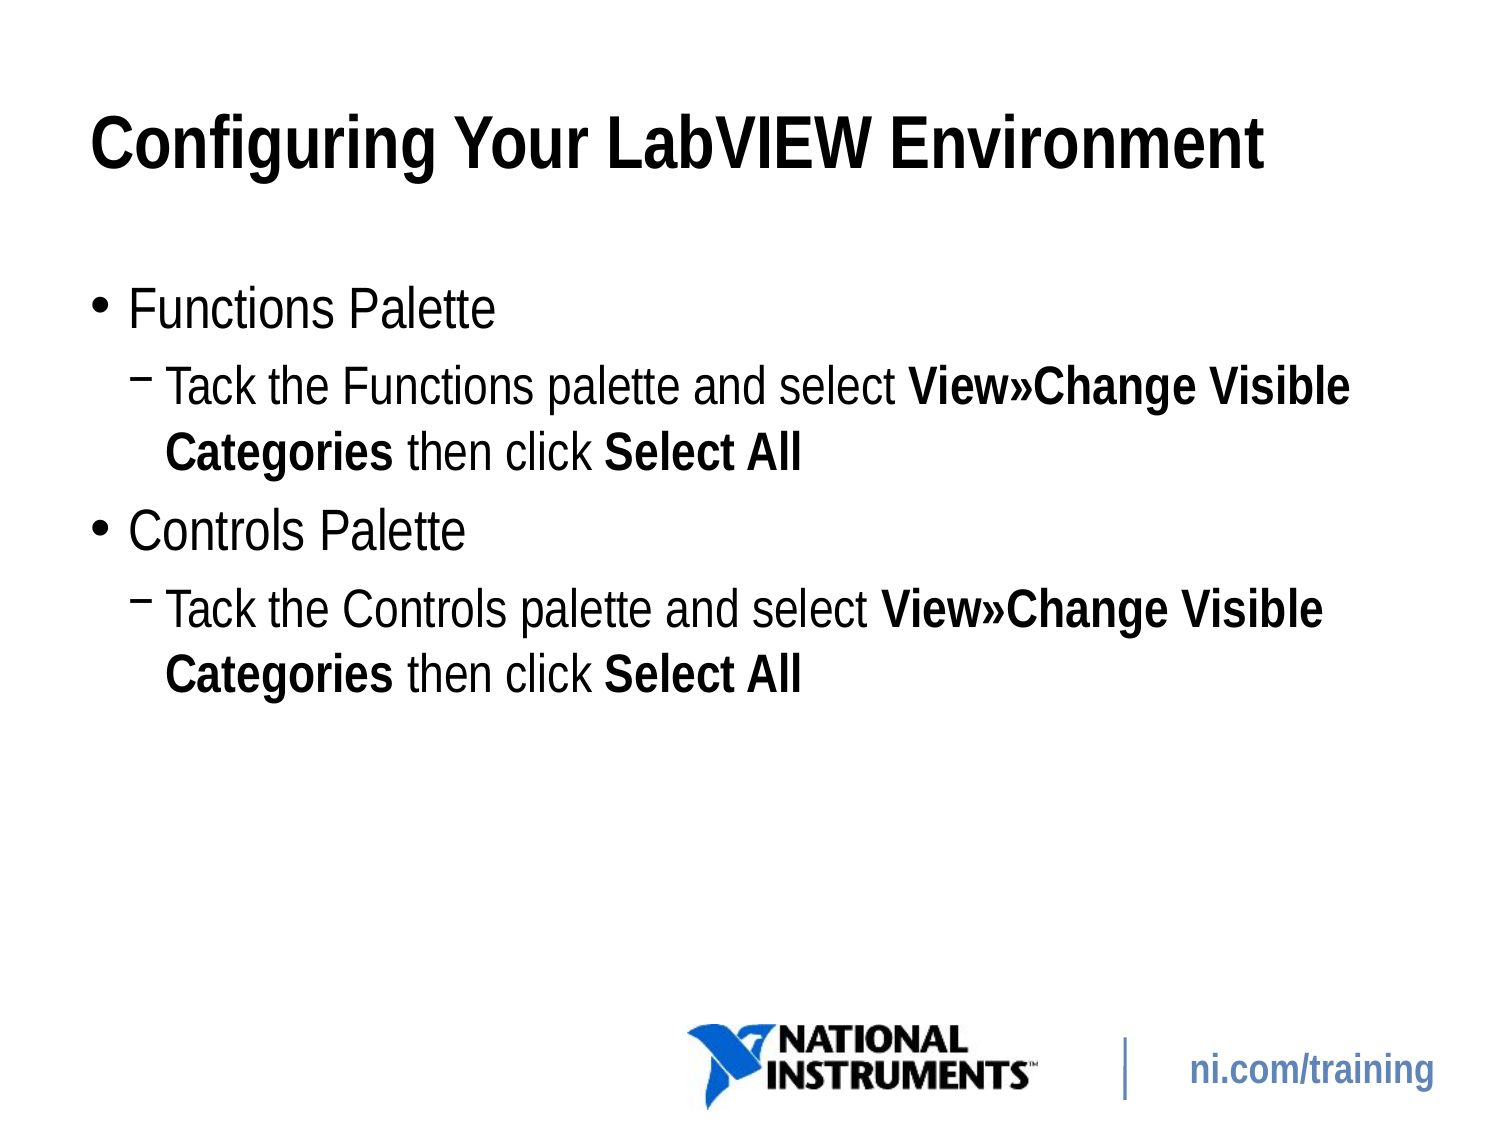

# Configuring Your LabVIEW Environment
Functions Palette
Tack the Functions palette and select View»Change Visible Categories then click Select All
Controls Palette
Tack the Controls palette and select View»Change Visible Categories then click Select All